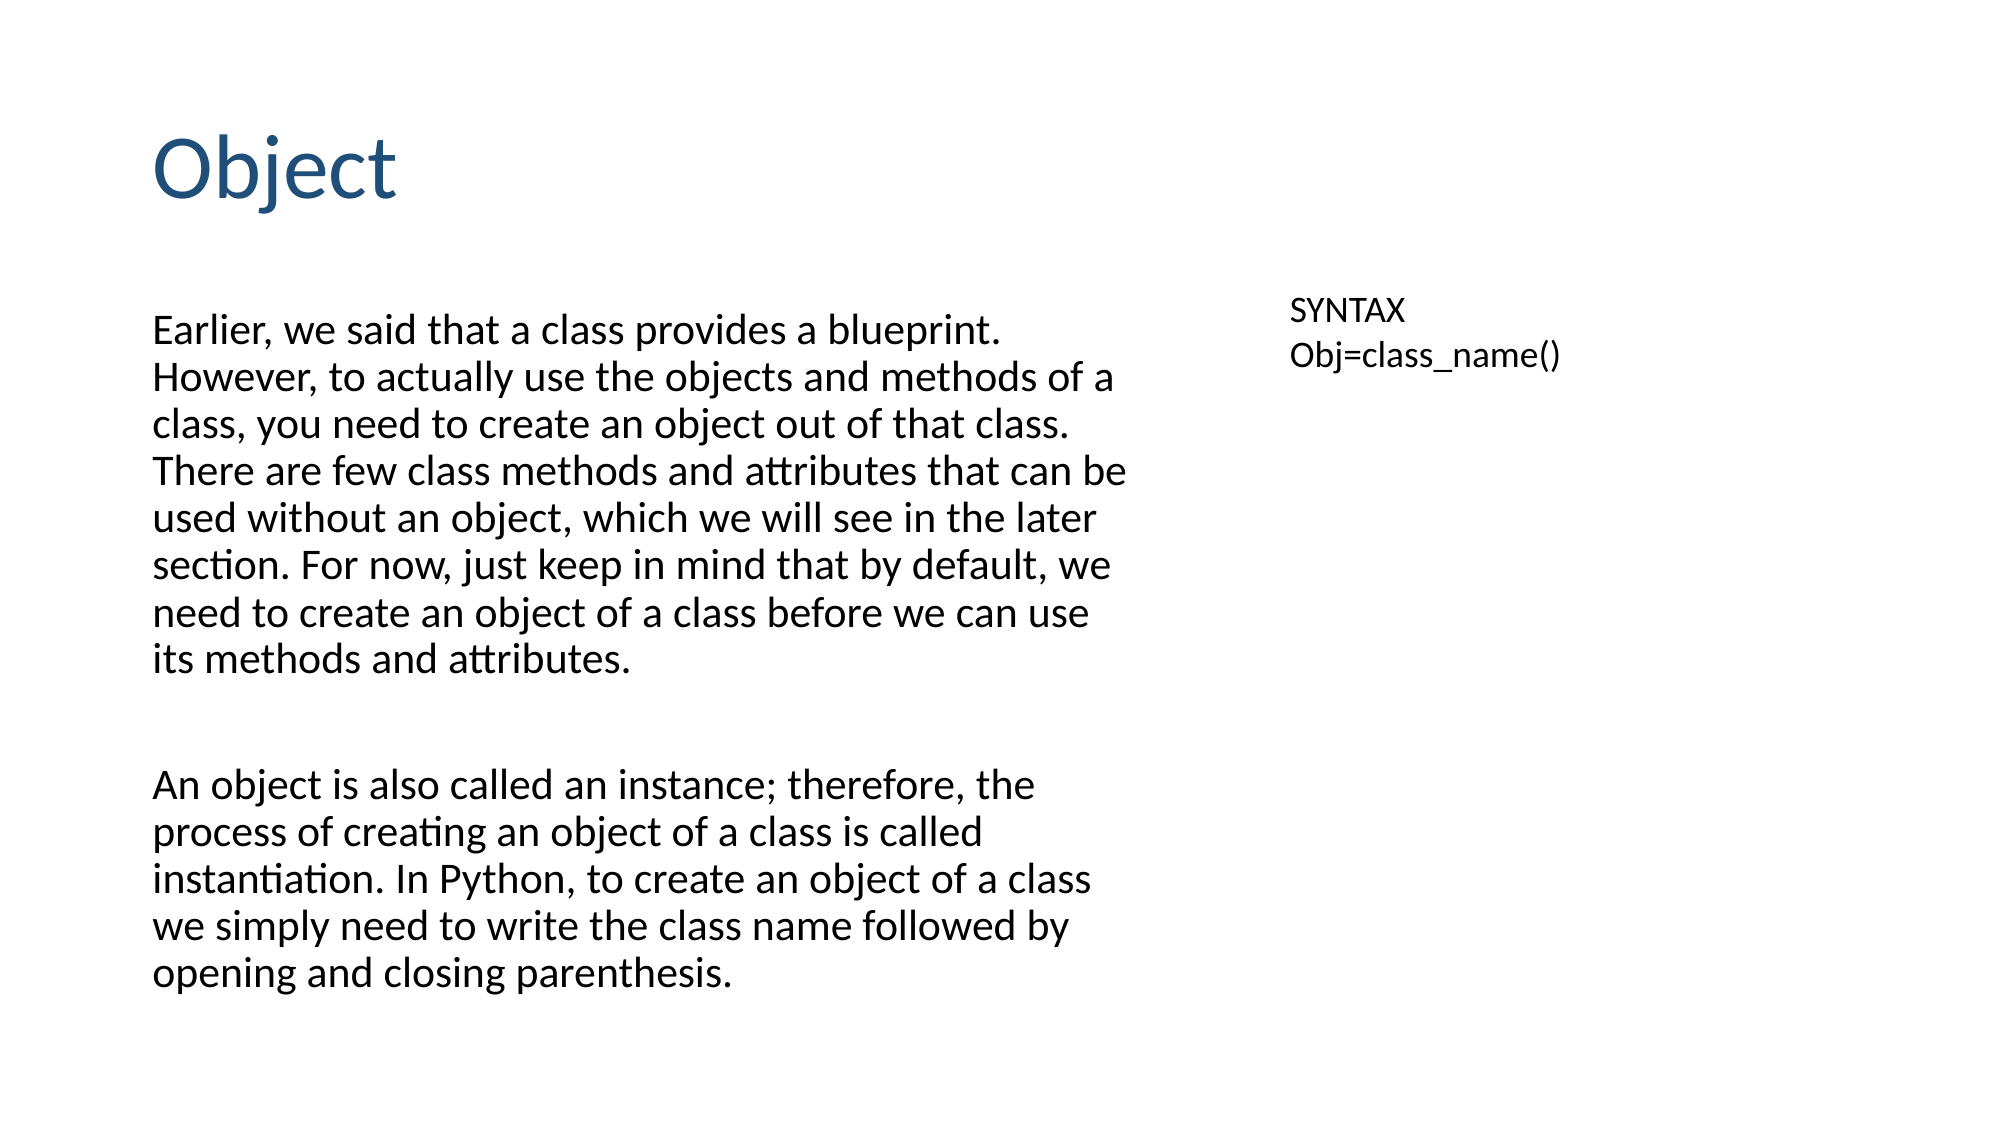

# Object
SYNTAX
Obj=class_name()
Earlier, we said that a class provides a blueprint. However, to actually use the objects and methods of a class, you need to create an object out of that class. There are few class methods and attributes that can be used without an object, which we will see in the later section. For now, just keep in mind that by default, we need to create an object of a class before we can use its methods and attributes.

An object is also called an instance; therefore, the process of creating an object of a class is called instantiation. In Python, to create an object of a class we simply need to write the class name followed by opening and closing parenthesis.